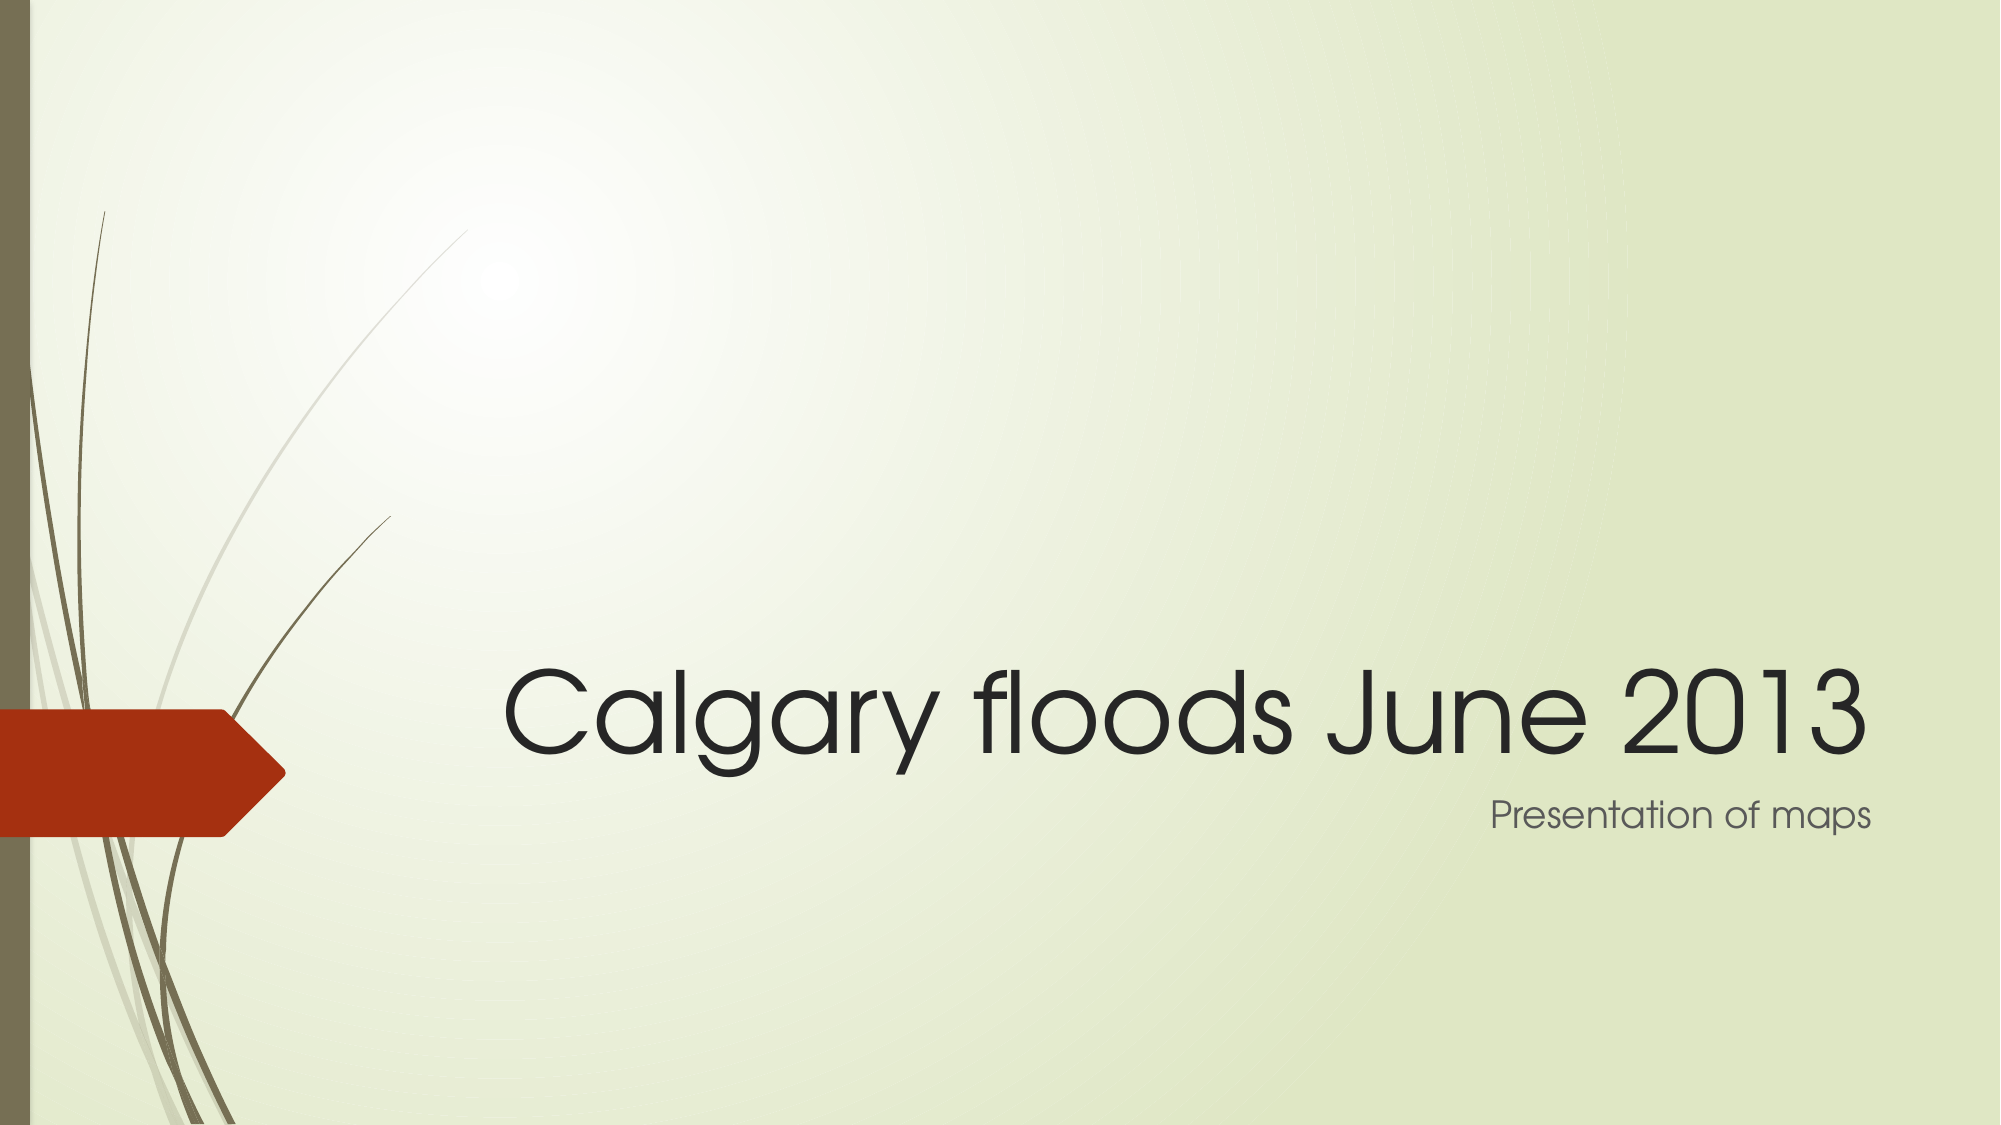

# Calgary floods June 2013
Presentation of maps